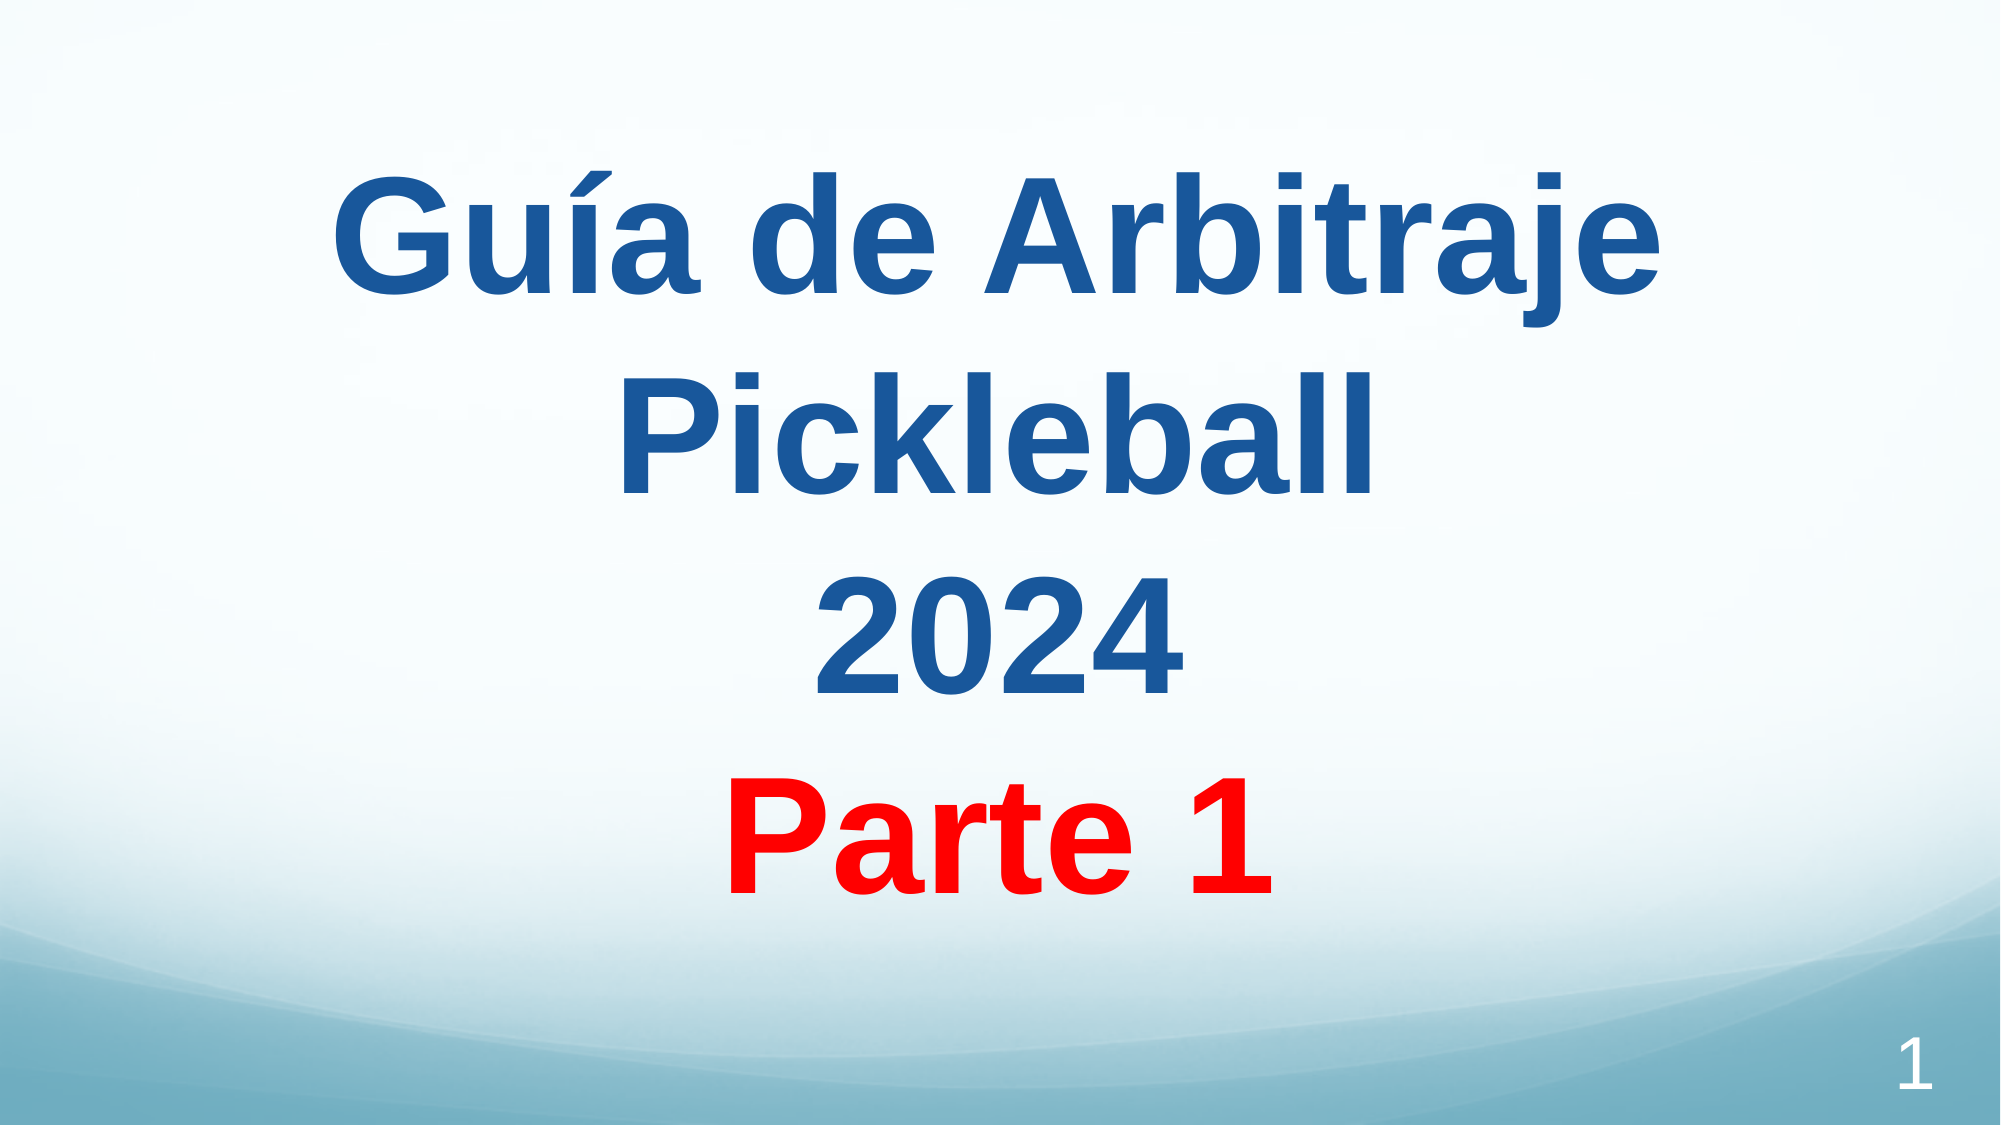

Guía de Arbitraje Pickleball
2024
Parte 1
1